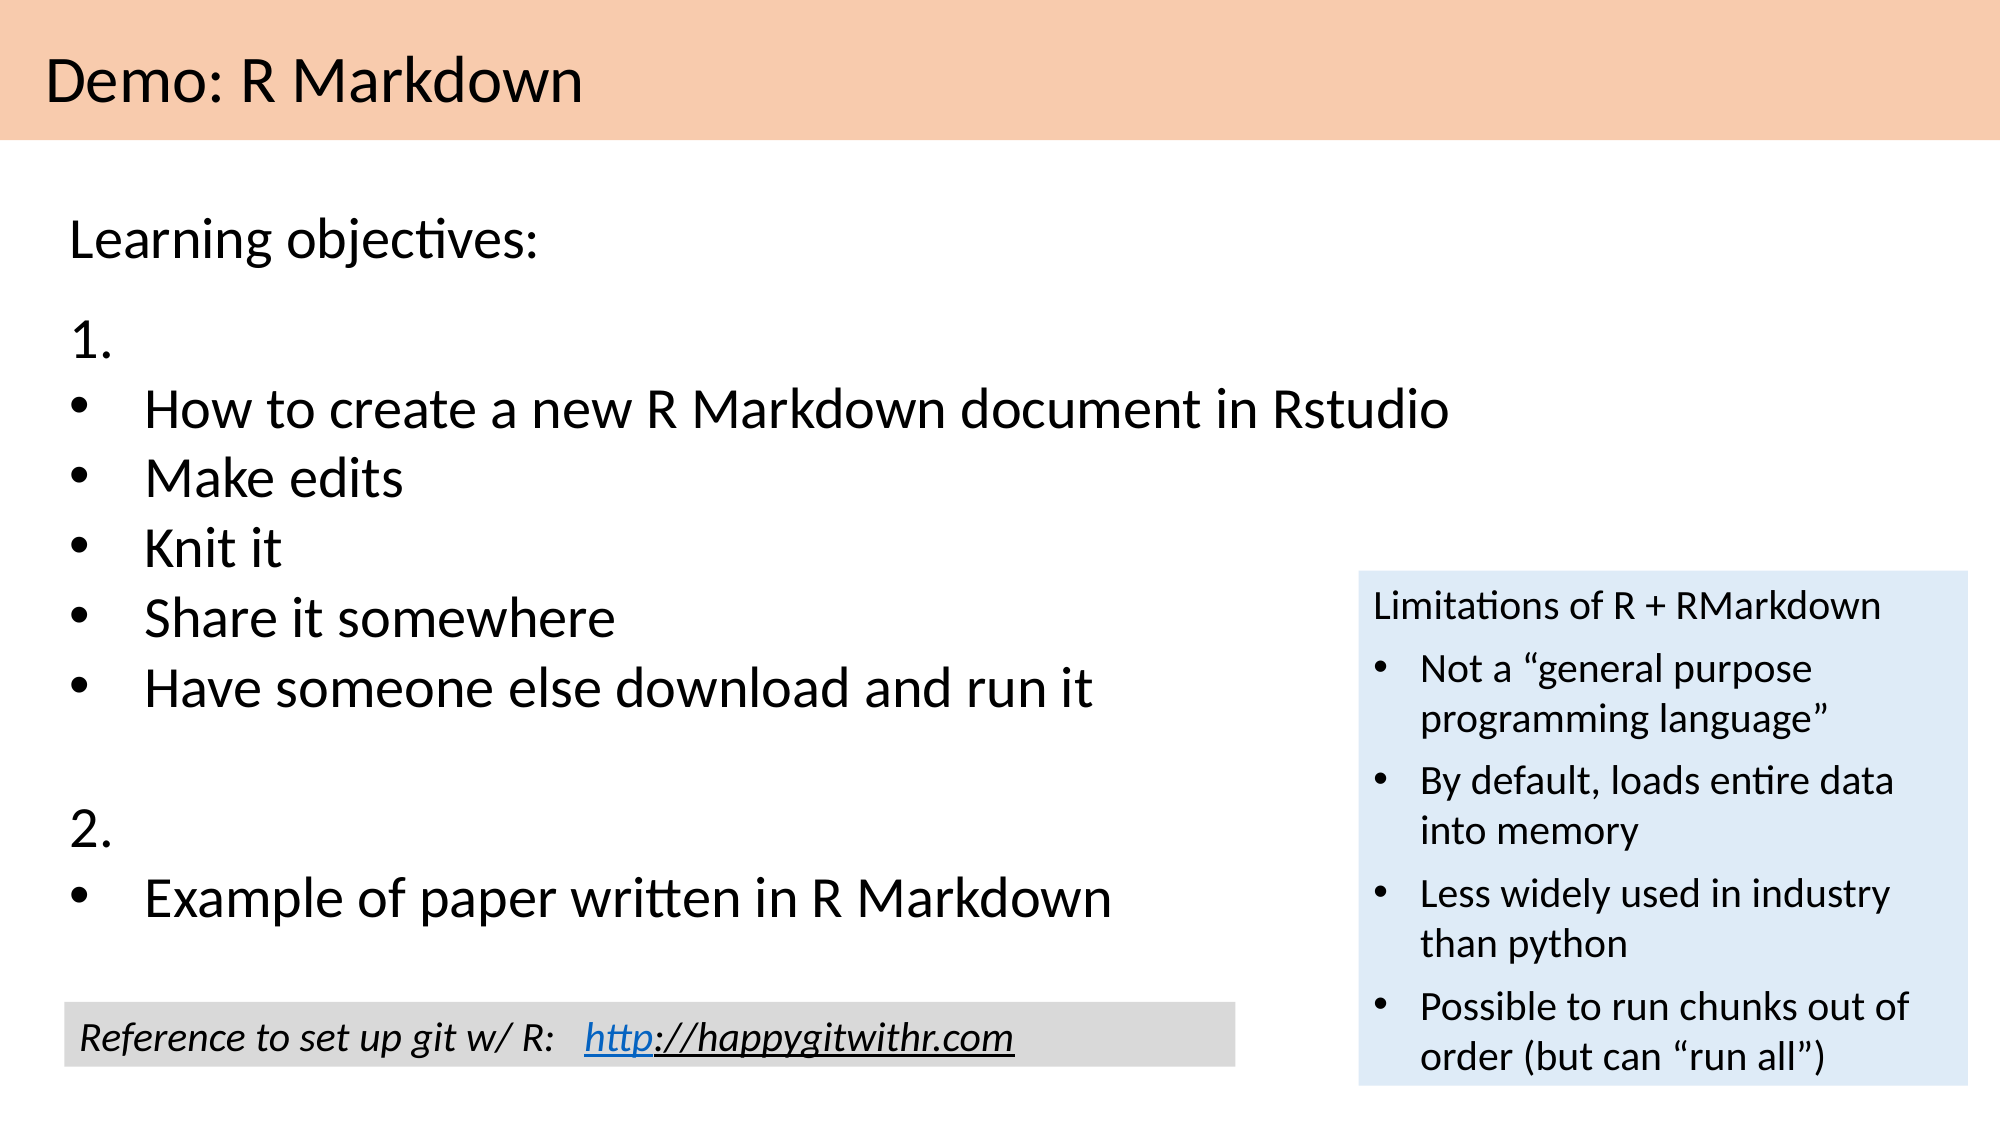

Demo: R Markdown
R demos!
Learning objectives:

1.
How to create a new R Markdown document in Rstudio
Make edits
Knit it
Share it somewhere
Have someone else download and run it

2.
Example of paper written in R Markdown

Limitations of R + RMarkdown
Not a “general purpose programming language”
By default, loads entire data into memory
Less widely used in industry than python
Possible to run chunks out of order (but can “run all”)
https://www.coursera.org/learn/reproducible-research/lecture/oM6Xq/scripting-your-analysis
Reference to set up git w/ R:   http://happygitwithr.com